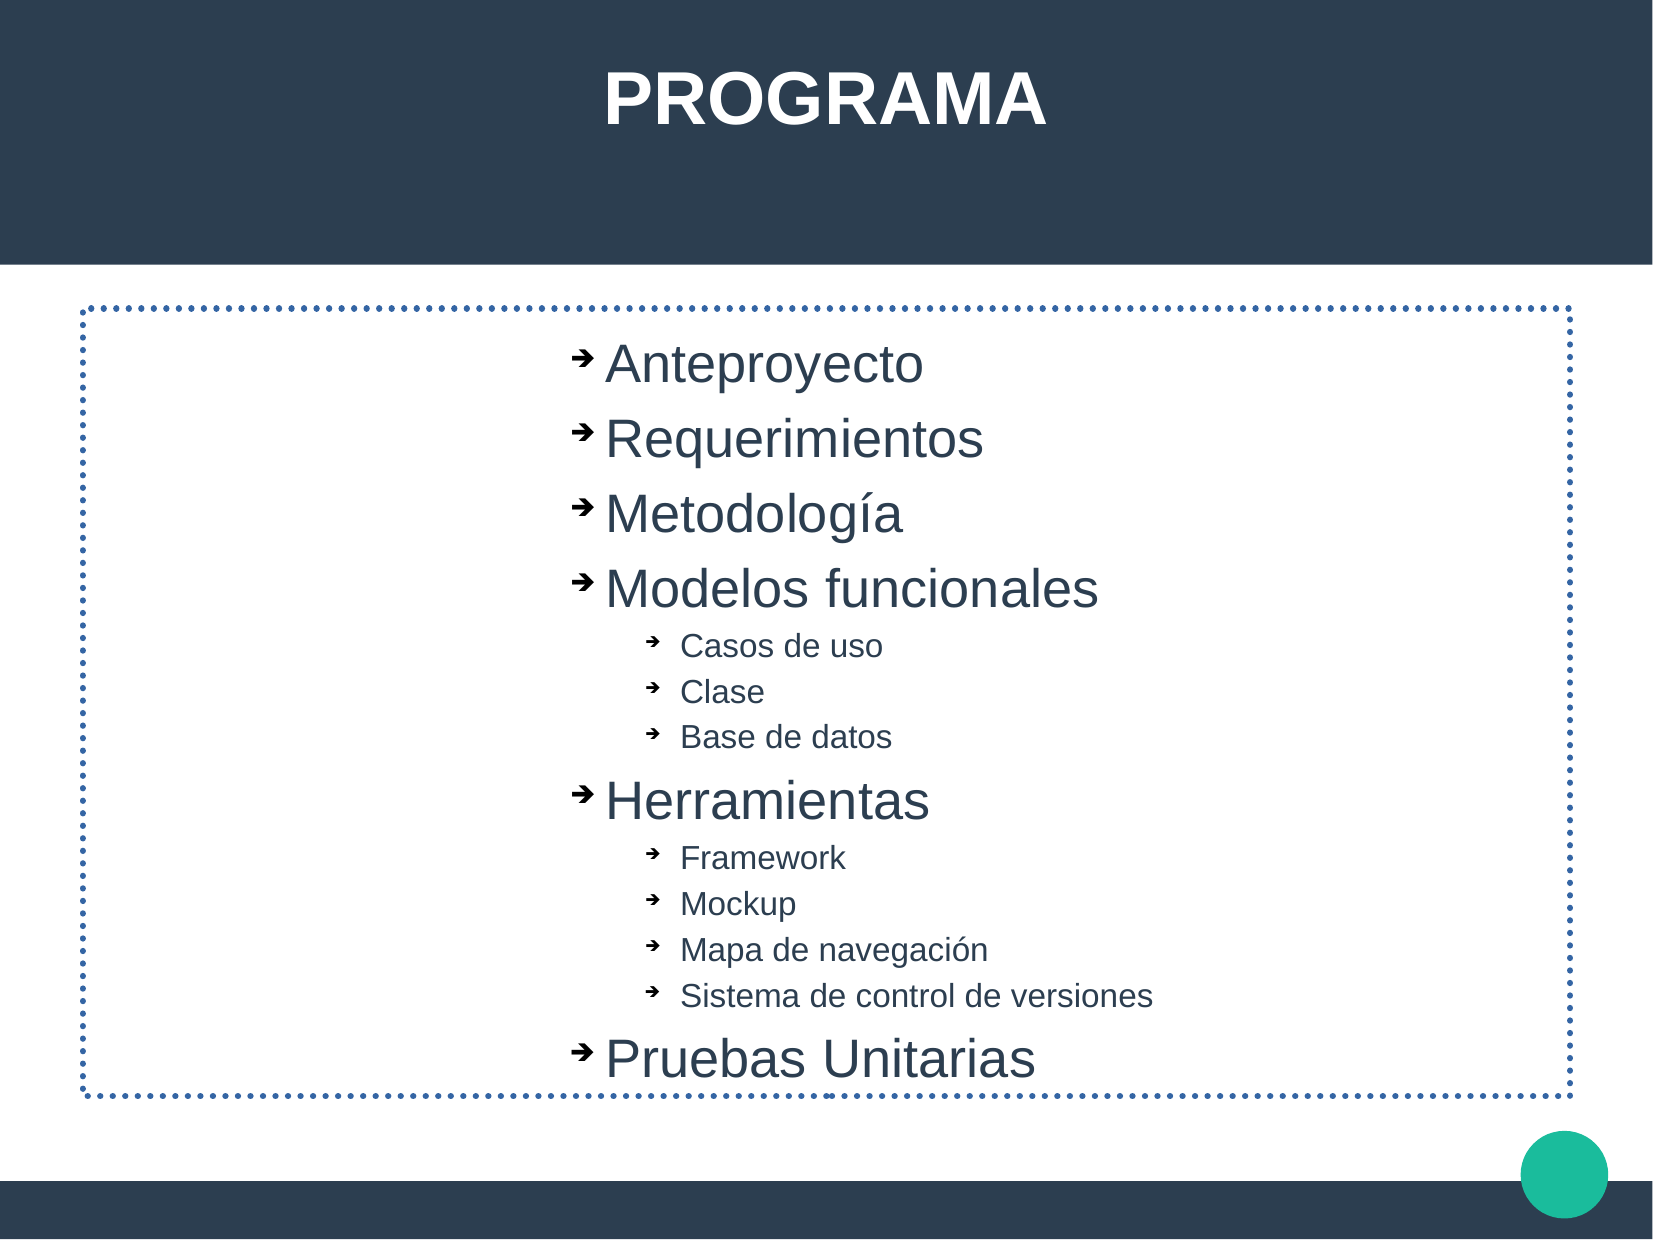

PROGRAMA
Anteproyecto
Requerimientos
Metodología
Modelos funcionales
Casos de uso
Clase
Base de datos
Herramientas
Framework
Mockup
Mapa de navegación
Sistema de control de versiones
Pruebas Unitarias